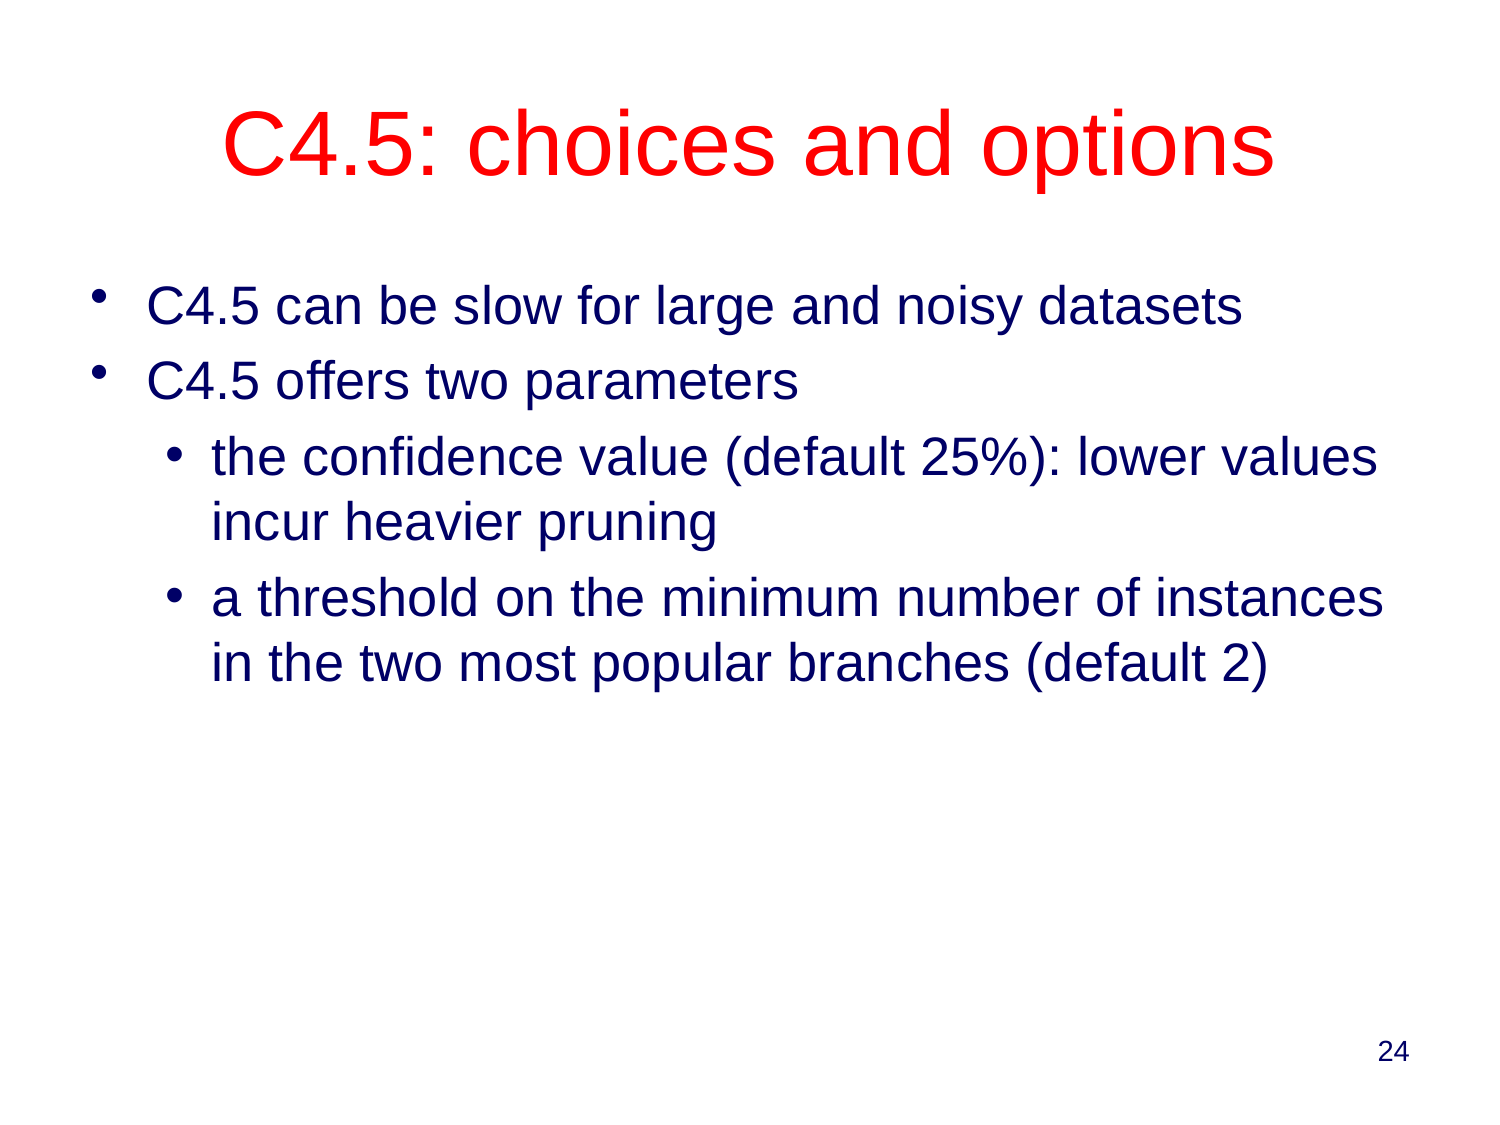

# C4.5: choices and options
C4.5 can be slow for large and noisy datasets
C4.5 offers two parameters
the confidence value (default 25%): lower values incur heavier pruning
a threshold on the minimum number of instances in the two most popular branches (default 2)
24